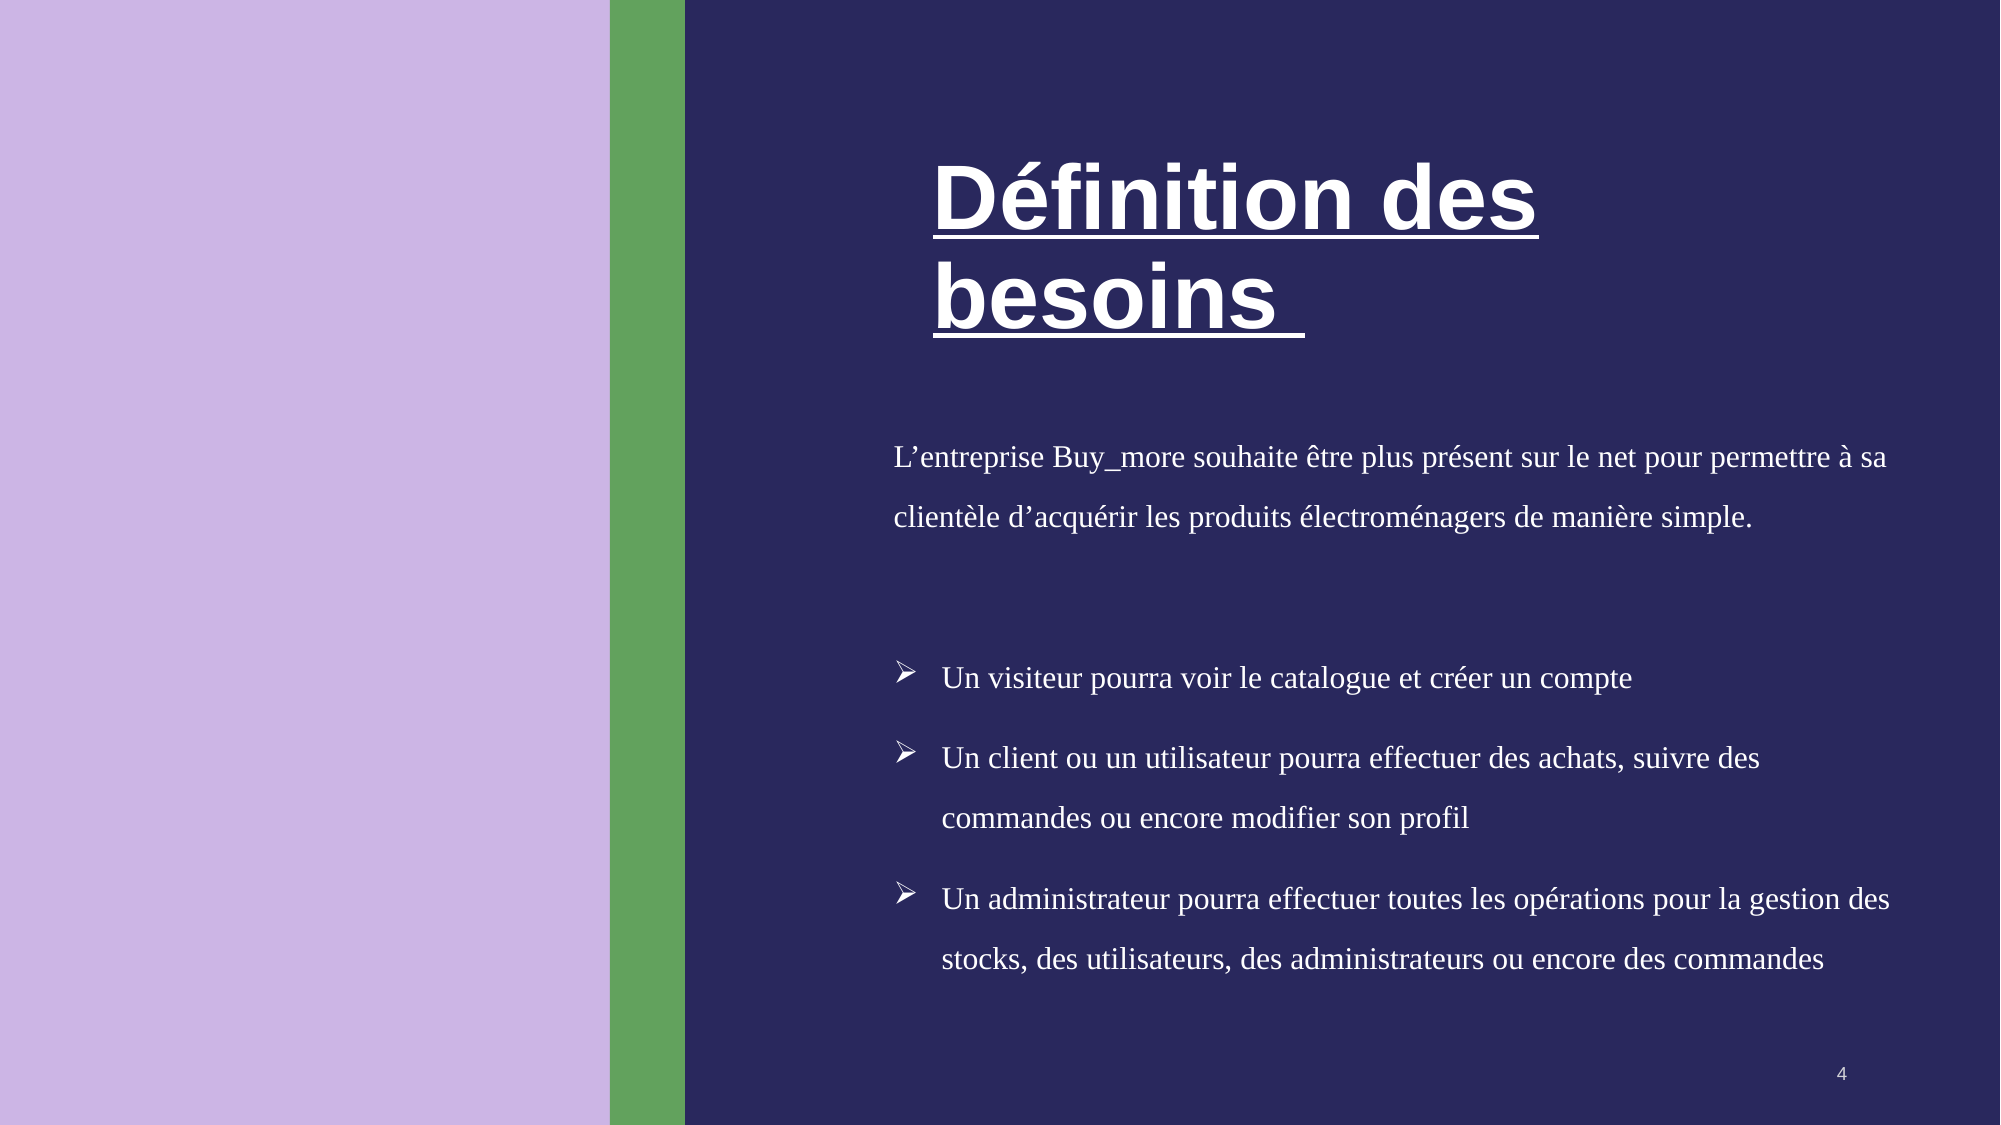

# Définition des besoins
L’entreprise Buy_more souhaite être plus présent sur le net pour permettre à sa clientèle d’acquérir les produits électroménagers de manière simple.

Un visiteur pourra voir le catalogue et créer un compte
Un client ou un utilisateur pourra effectuer des achats, suivre des commandes ou encore modifier son profil
Un administrateur pourra effectuer toutes les opérations pour la gestion des stocks, des utilisateurs, des administrateurs ou encore des commandes
4